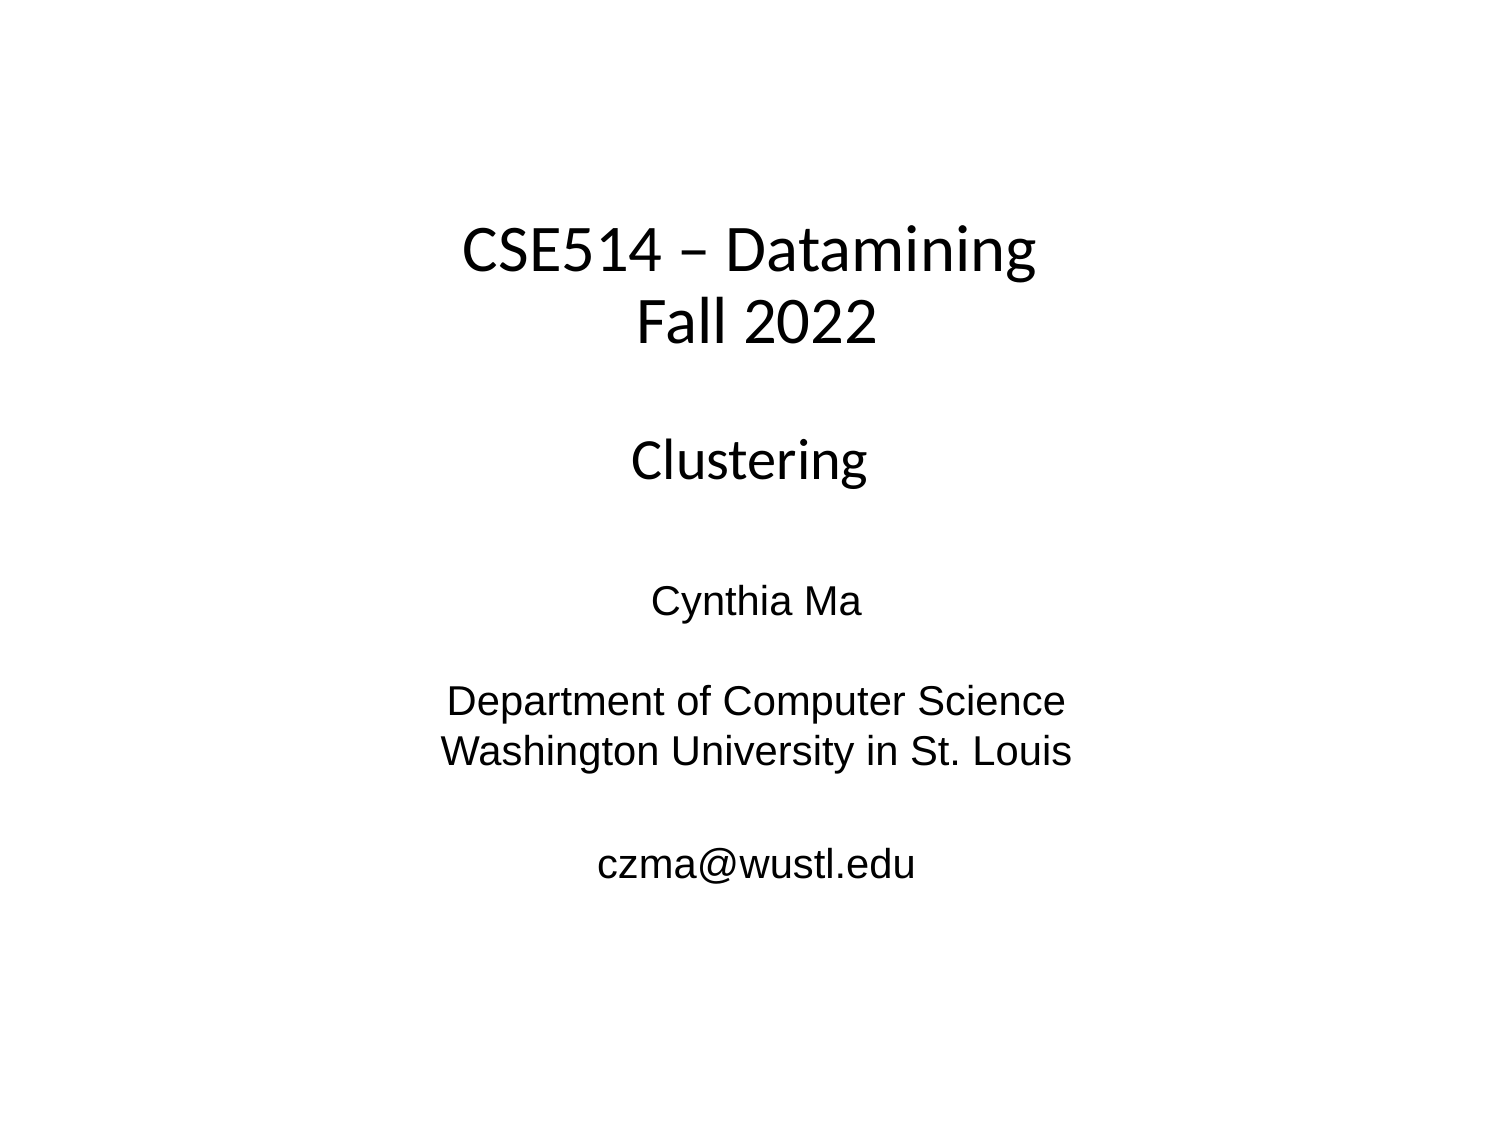

# CSE514 – Datamining Fall 2022 Clustering
Cynthia Ma

Department of Computer Science
Washington University in St. Louis

czma@wustl.edu